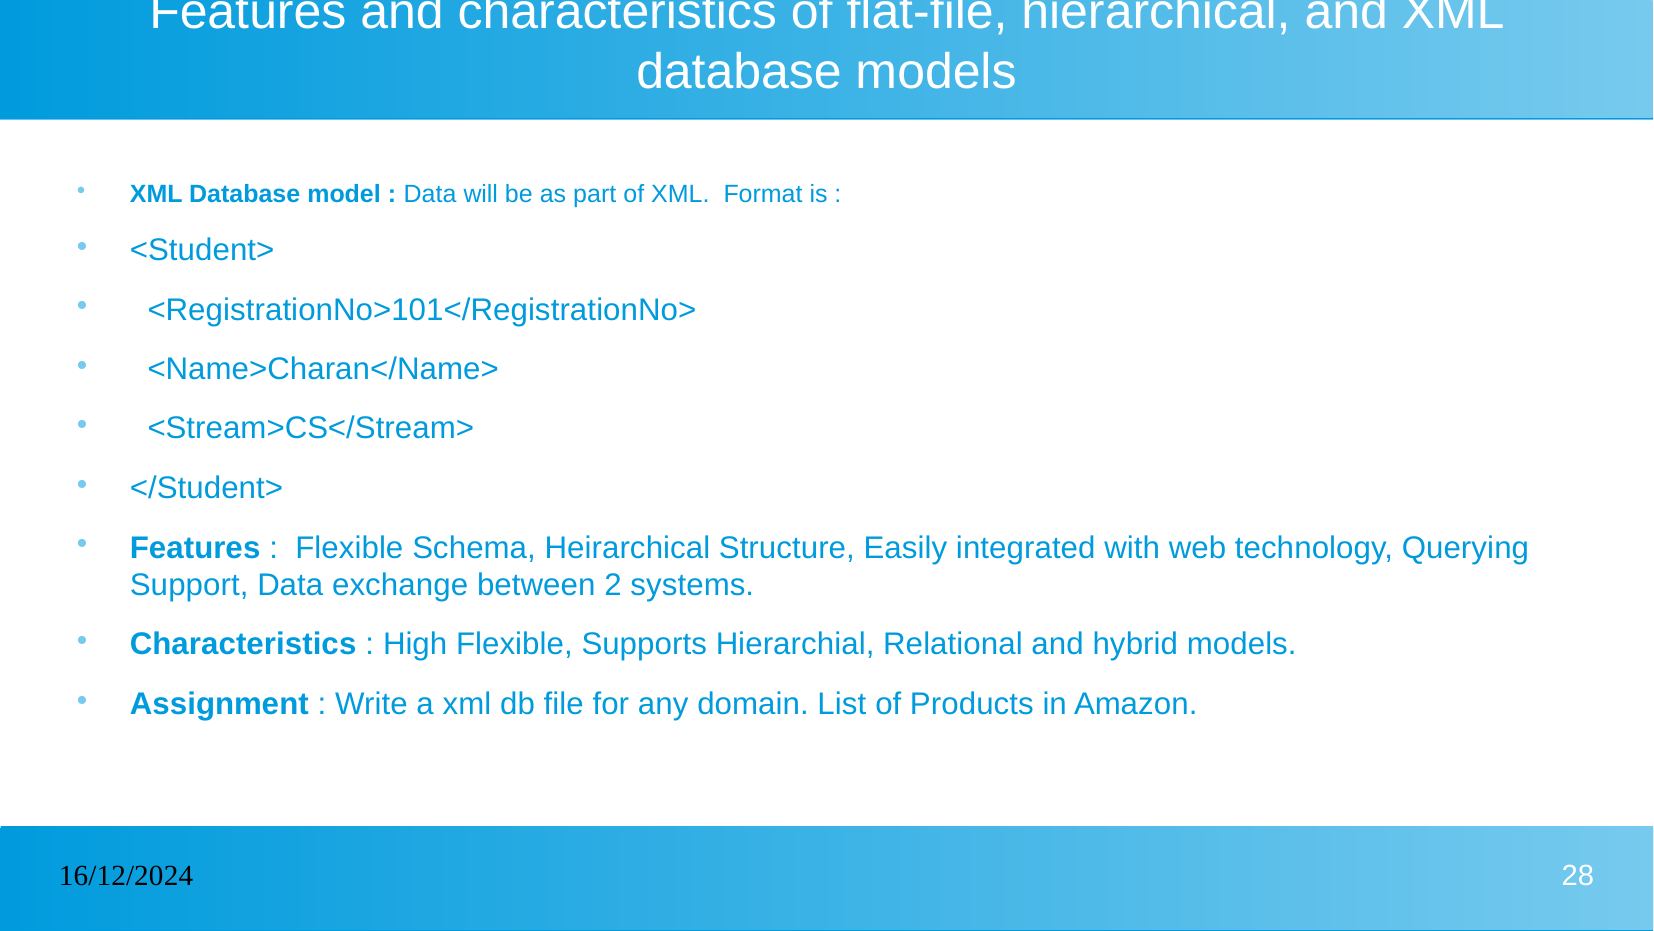

# Features and characteristics of flat-file, hierarchical, and XML database models
XML Database model : Data will be as part of XML.  Format is :
<Student>
  <RegistrationNo>101</RegistrationNo>
  <Name>Charan</Name>
  <Stream>CS</Stream>
</Student>
Features :  Flexible Schema, Heirarchical Structure, Easily integrated with web technology, Querying Support, Data exchange between 2 systems.
Characteristics : High Flexible, Supports Hierarchial, Relational and hybrid models.
Assignment : Write a xml db file for any domain. List of Products in Amazon.
16/12/2024
28